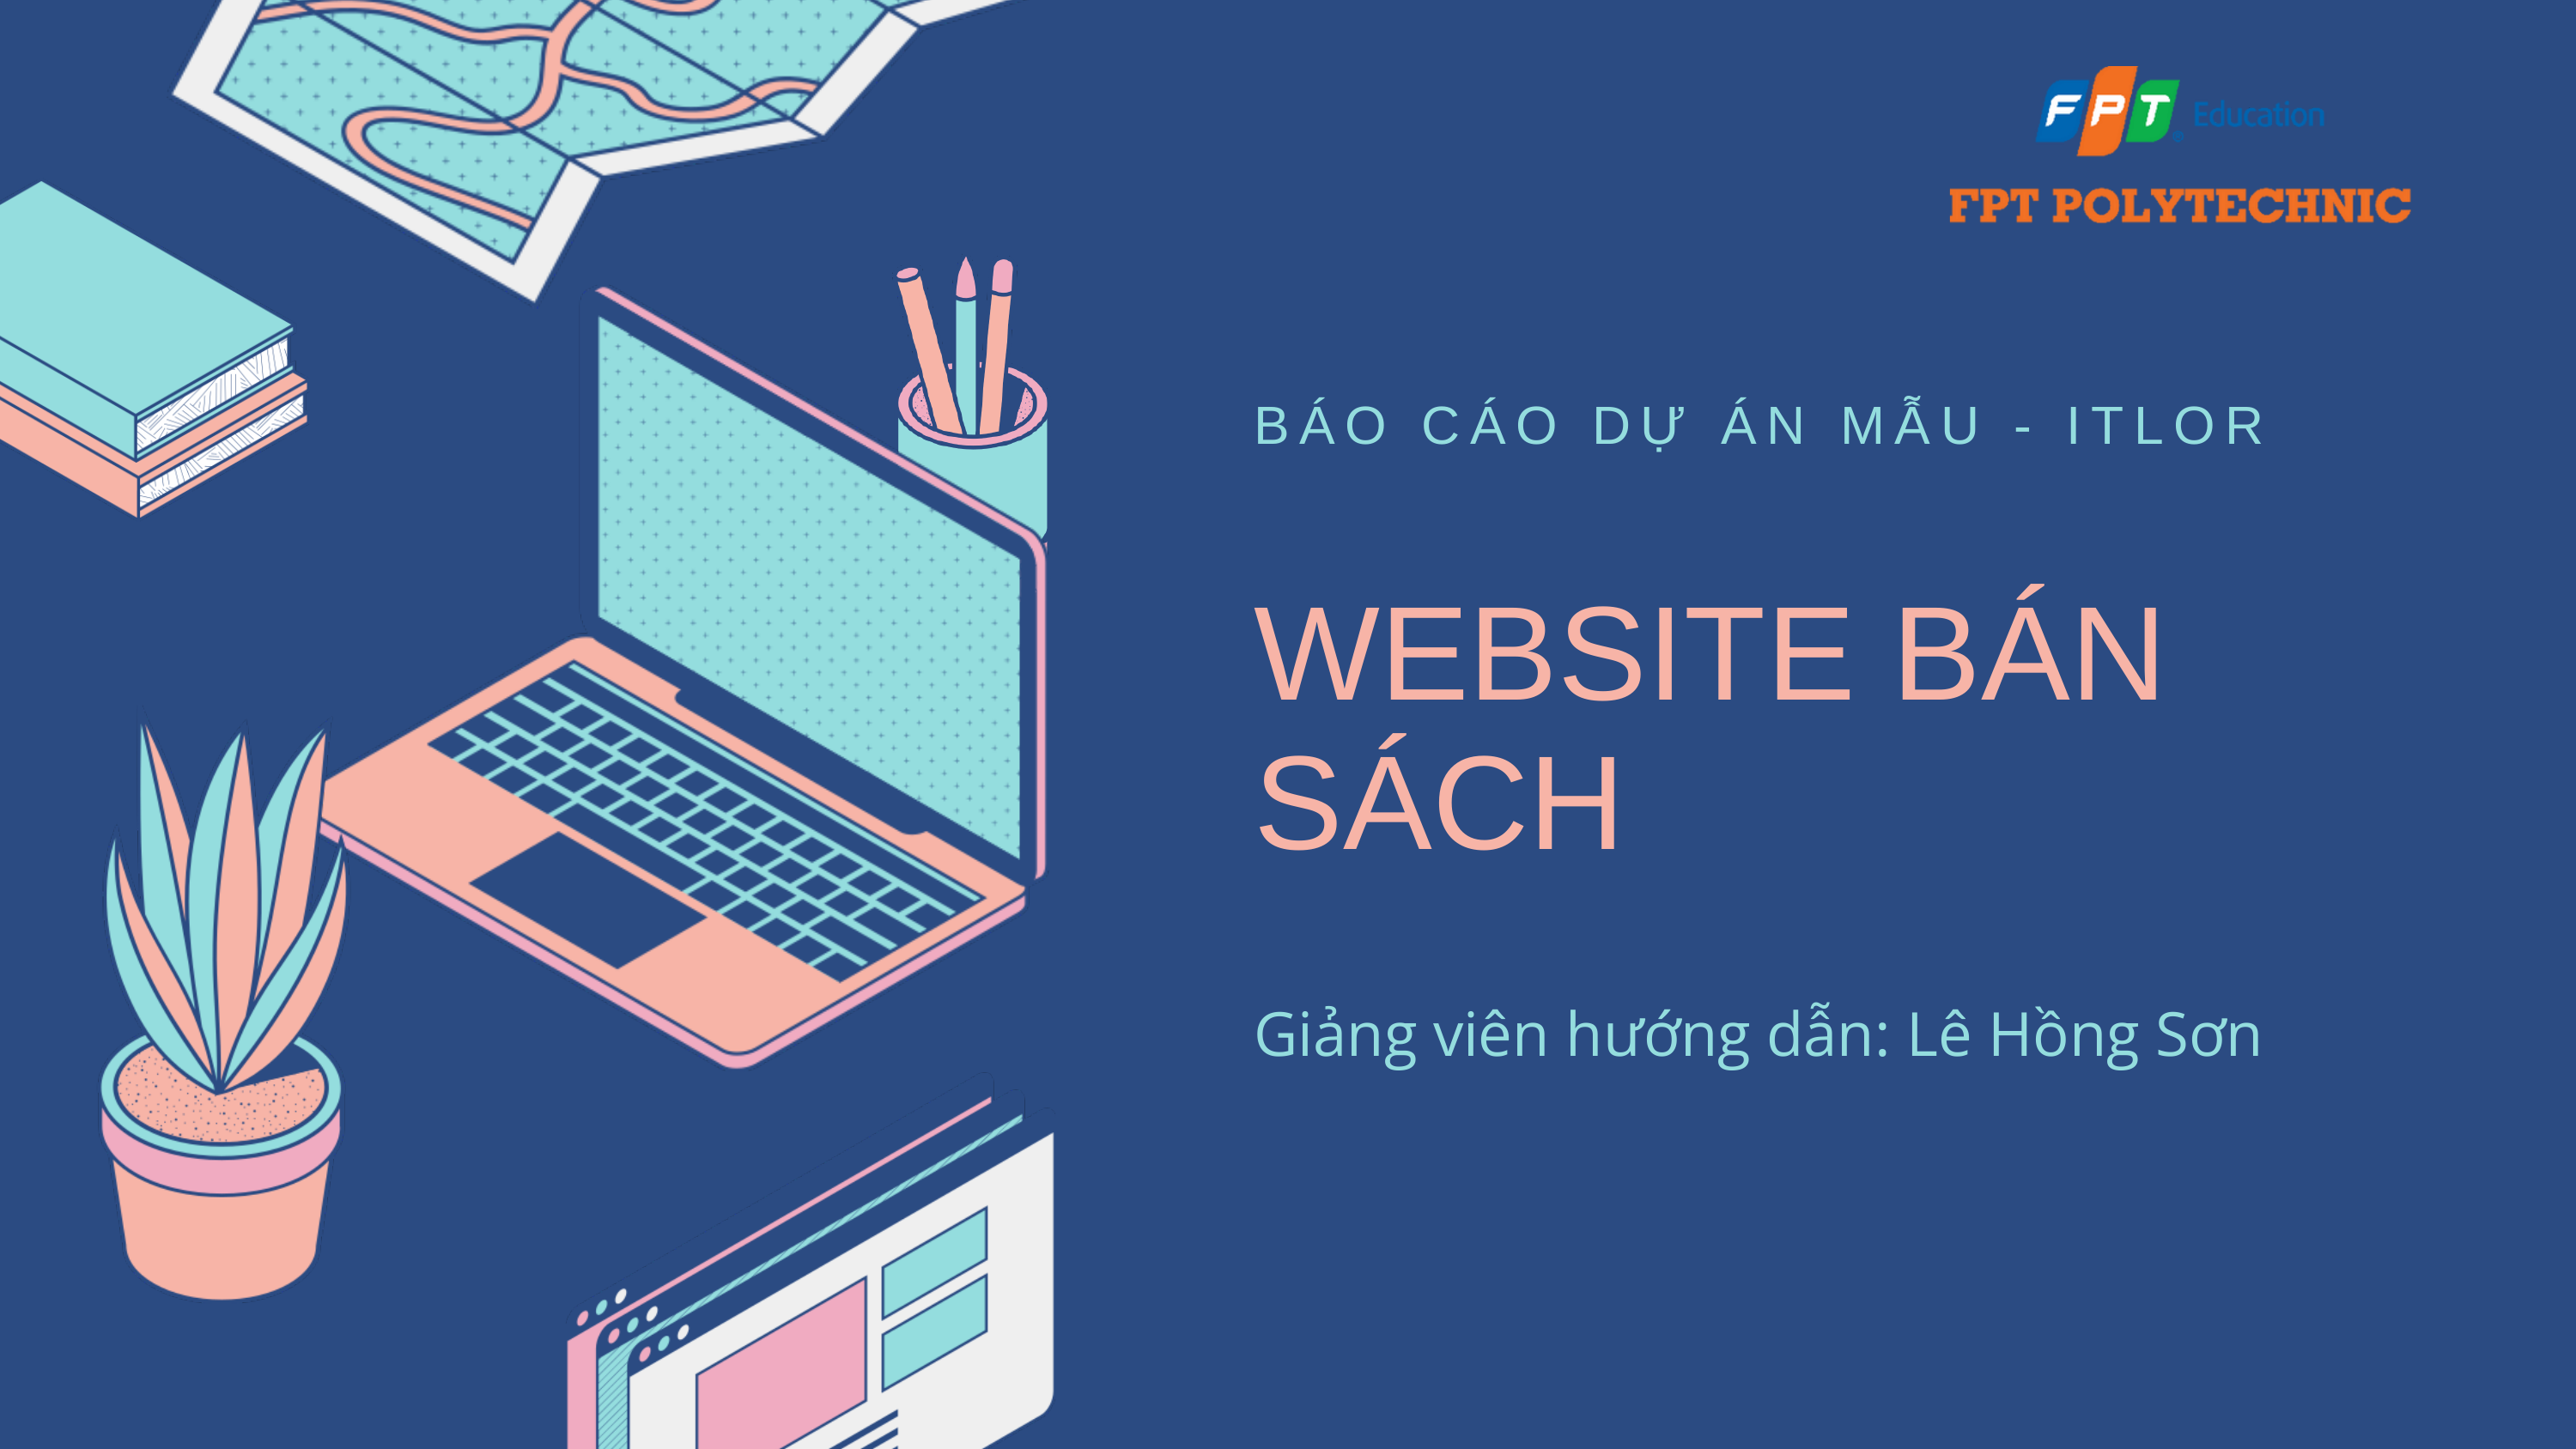

BÁO CÁO DỰ ÁN MẪU - ITLOR
WEBSITE BÁN SÁCH
Giảng viên hướng dẫn: Lê Hồng Sơn